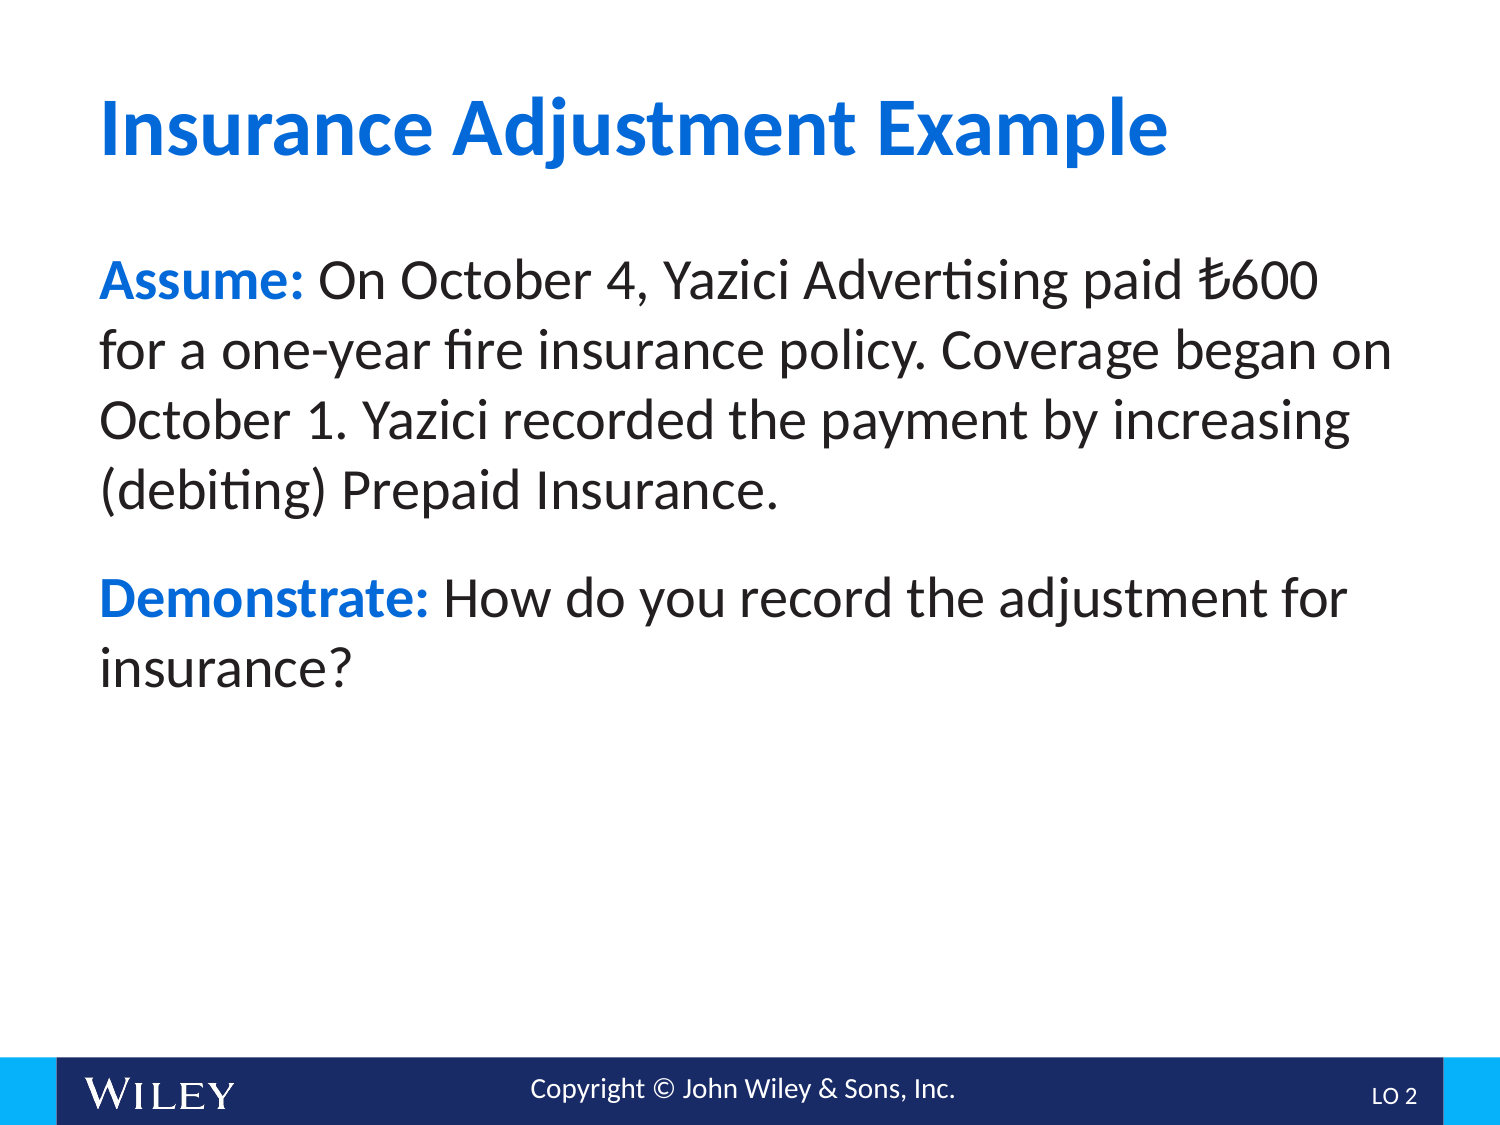

# Insurance Adjustment Example
Assume: On October 4, Yazici Advertising paid ₺600 for a one-year fire insurance policy. Coverage began on October 1. Yazici recorded the payment by increasing (debiting) Prepaid Insurance.
Demonstrate: How do you record the adjustment for insurance?
L O 2